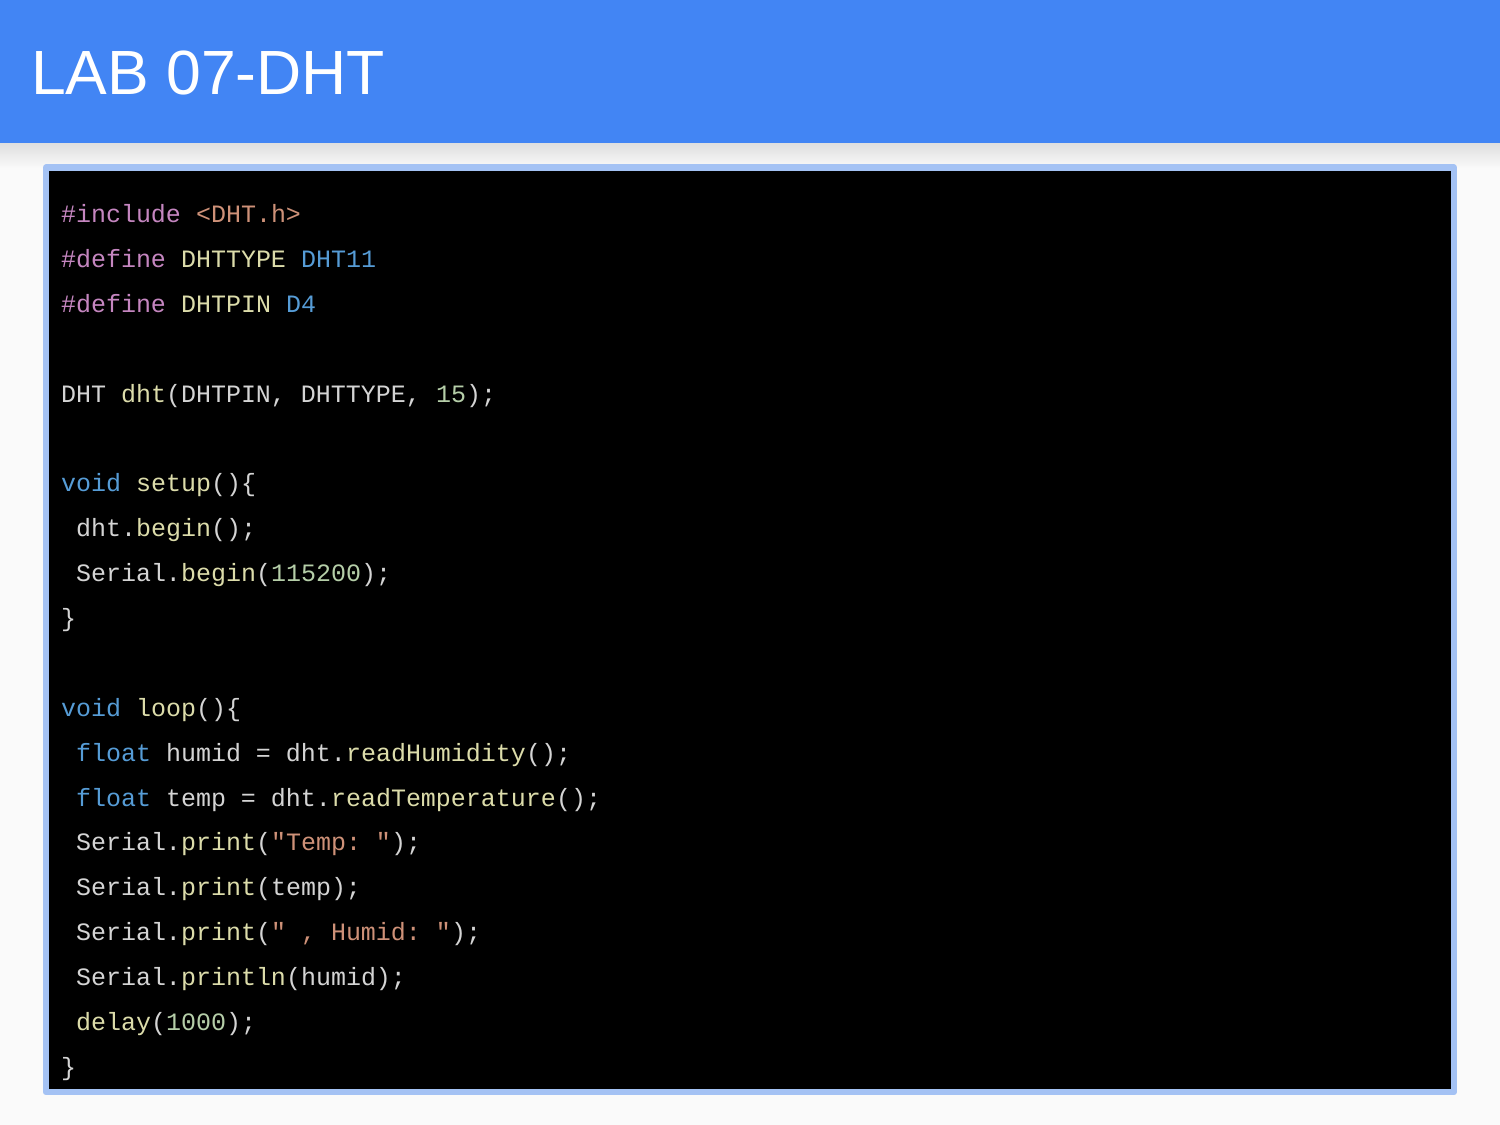

# LAB 07-DHT
#include <DHT.h>
#define DHTTYPE DHT11
#define DHTPIN D4

DHT dht(DHTPIN, DHTTYPE, 15);

void setup(){
 dht.begin();
 Serial.begin(115200);
}

void loop(){
 float humid = dht.readHumidity();
 float temp = dht.readTemperature();
 Serial.print("Temp: ");
 Serial.print(temp);
 Serial.print(" , Humid: ");
 Serial.println(humid);
 delay(1000);
}